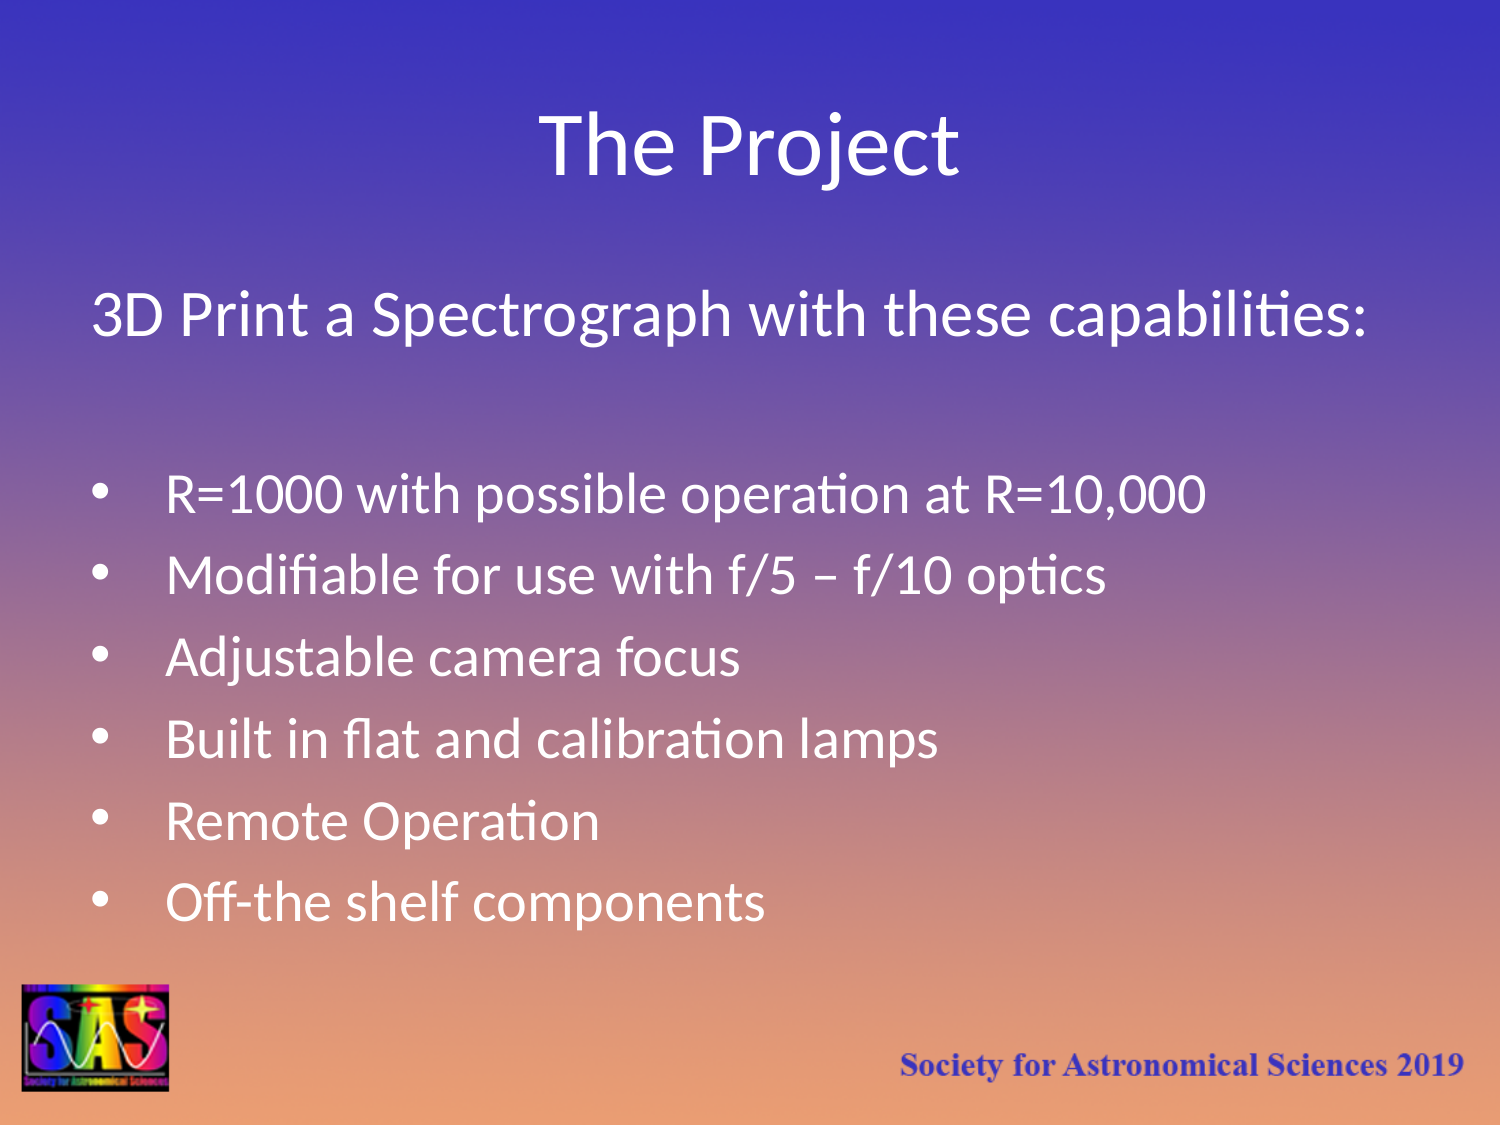

# The Project
3D Print a Spectrograph with these capabilities:

R=1000 with possible operation at R=10,000
Modifiable for use with f/5 – f/10 optics
Adjustable camera focus
Built in flat and calibration lamps
Remote Operation
Off-the shelf components